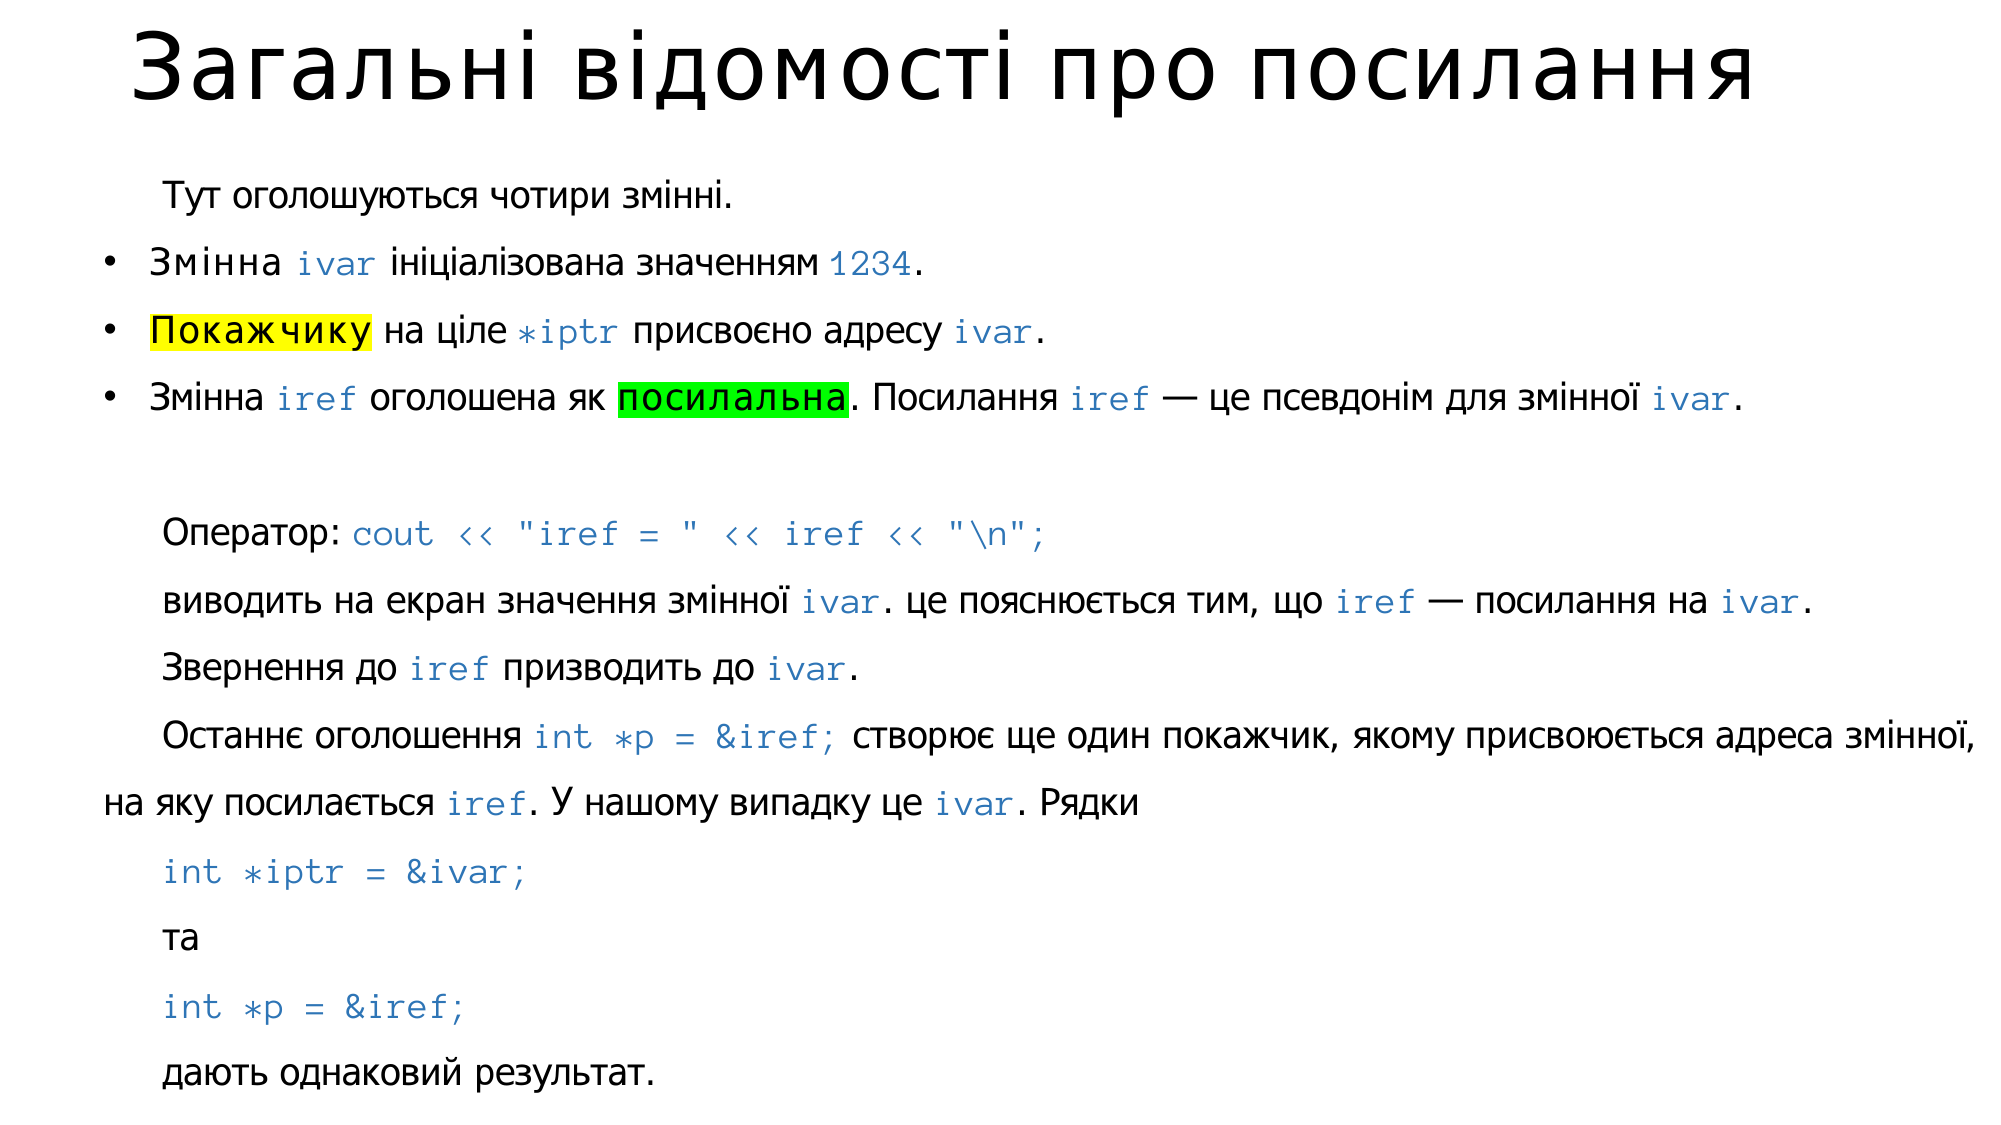

# Загальні відомості про посилання
Тут оголошуються чотири змінні.
Змінна ivar ініціалізована значенням 1234.
Покажчику на ціле *iptr присвоєно адресу ivar.
Змінна iref оголошена як посилальна. Посилання iref — це псевдонім для змінної ivar.

Оператор: cout << "iref = " << iref << "\n";
виводить на екран значення змінної ivar. це пояснюється тим, що iref — посилання на ivar.
Звернення до iref призводить до ivar.
Останнє оголошення int *p = &iref; створює ще один покажчик, якому присвоюється адреса змінної, на яку посилається iref. У нашому випадку це ivar. Рядки
int *iptr = &ivar;
та
int *p = &iref;
дають однаковий результат.